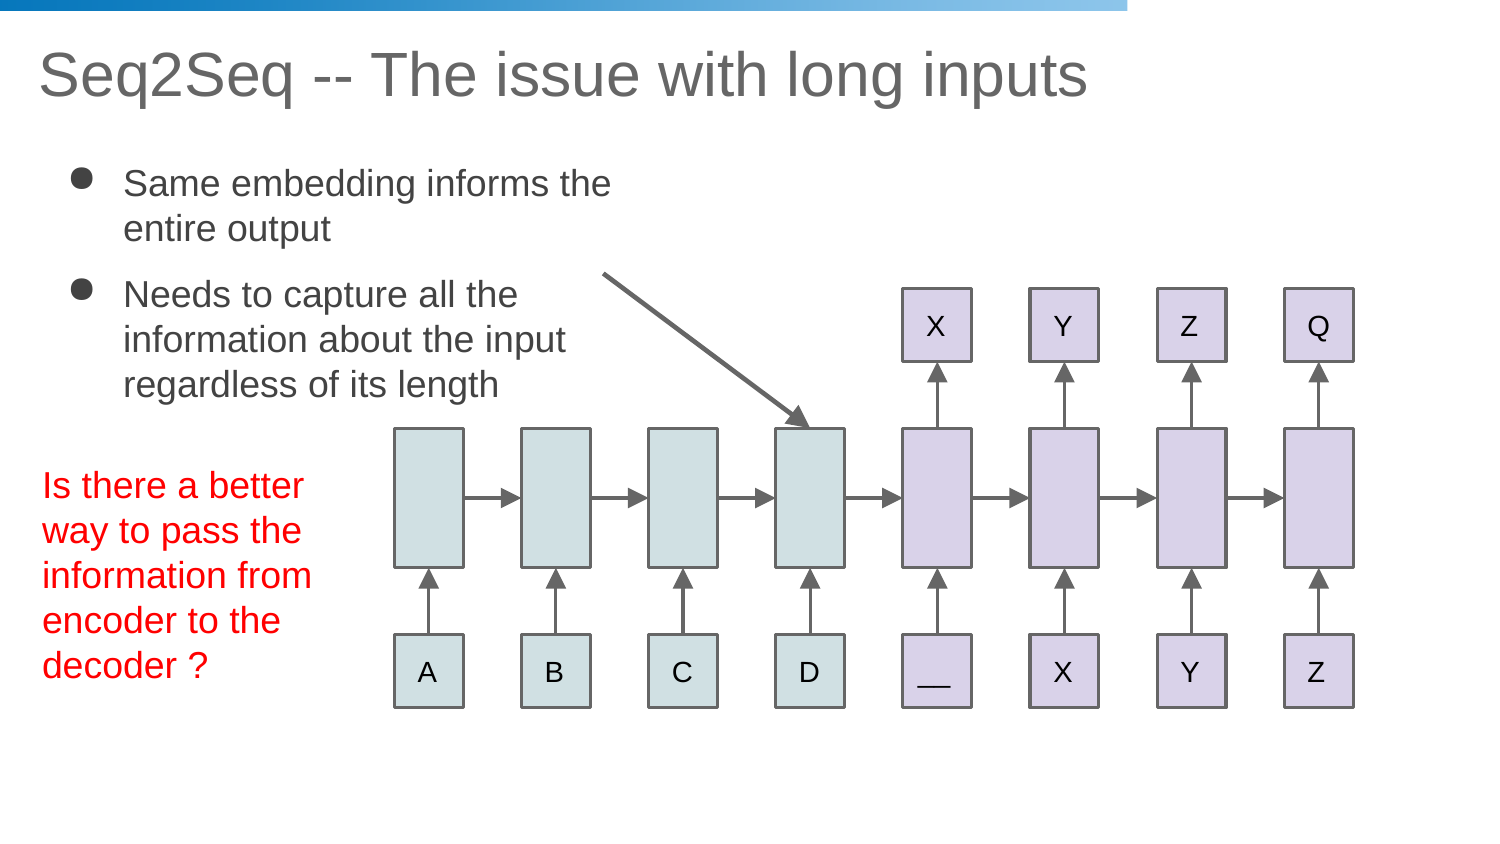

# Seq2Seq -- The issue with long inputs
Same embedding informs the entire output
Needs to capture all the information about the input regardless of its length
 X
 Y
 Z
 Q

 A
 B
 C
 D
__
 X
 Y
 Z
Is there a better way to pass the information from encoder to the decoder ?